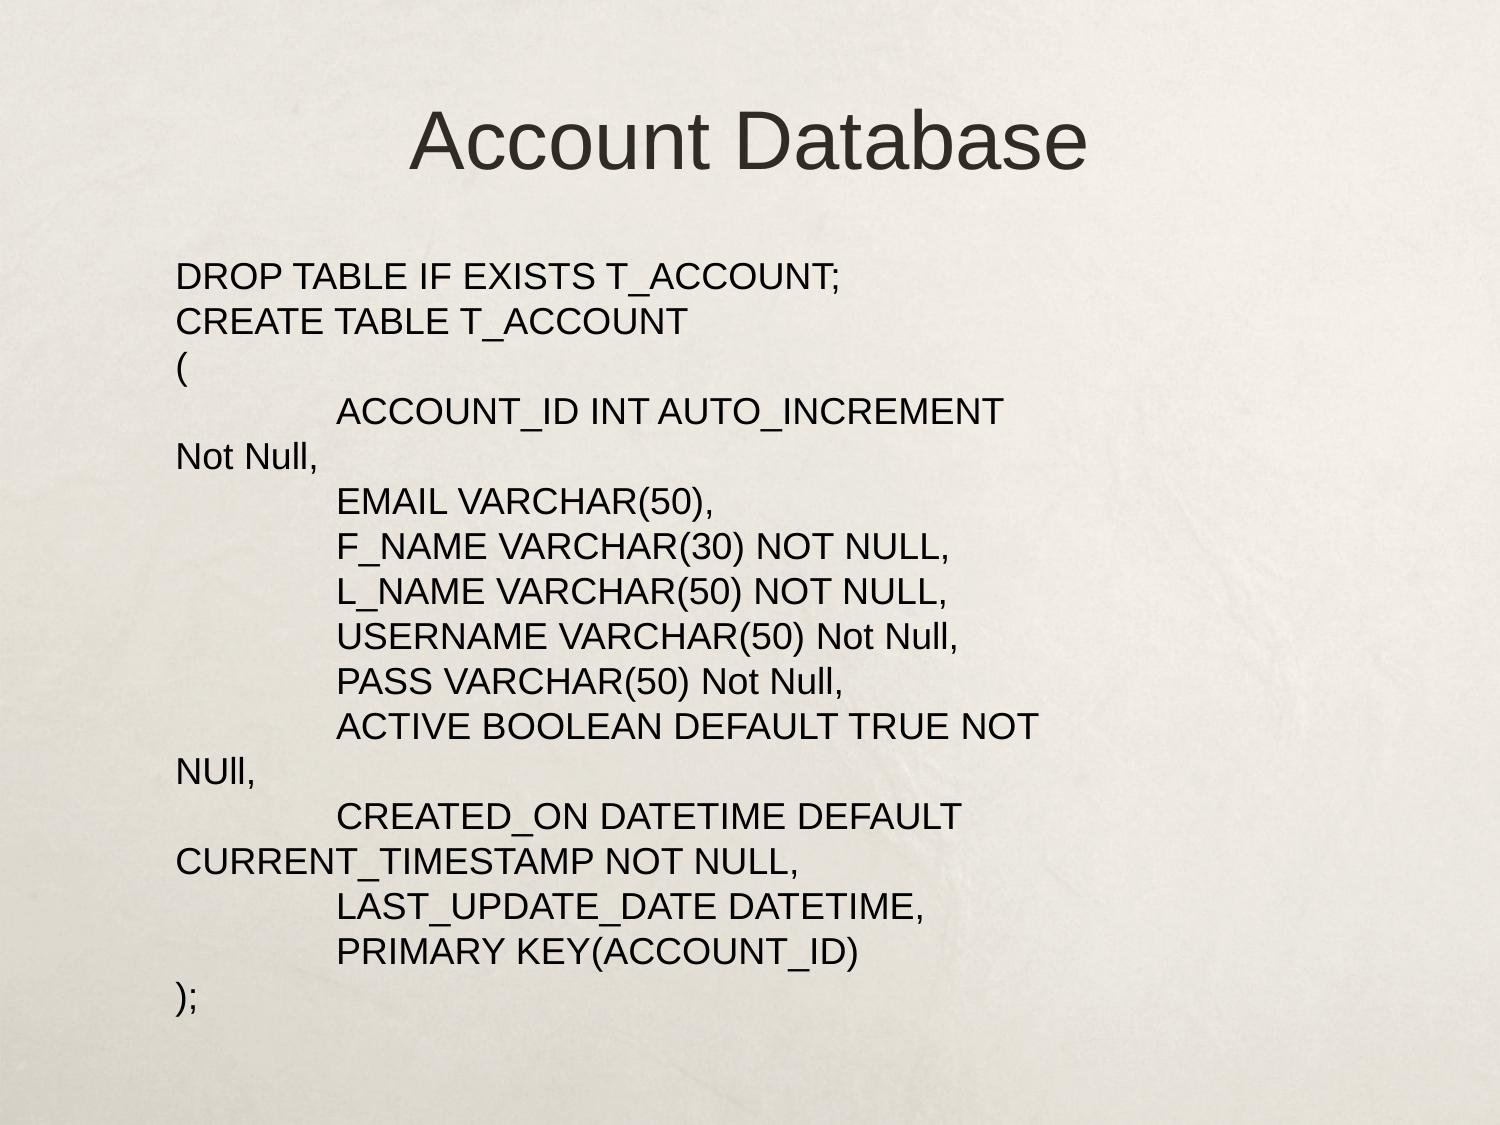

Account Database
DROP TABLE IF EXISTS T_ACCOUNT;
CREATE TABLE T_ACCOUNT
(
	 ACCOUNT_ID INT AUTO_INCREMENT Not Null,
	 EMAIL VARCHAR(50),
	 F_NAME VARCHAR(30) NOT NULL,
	 L_NAME VARCHAR(50) NOT NULL,
	 USERNAME VARCHAR(50) Not Null,
	 PASS VARCHAR(50) Not Null,
	 ACTIVE BOOLEAN DEFAULT TRUE NOT NUll,
	 CREATED_ON DATETIME DEFAULT CURRENT_TIMESTAMP NOT NULL,
	 LAST_UPDATE_DATE DATETIME,
	 PRIMARY KEY(ACCOUNT_ID)
);